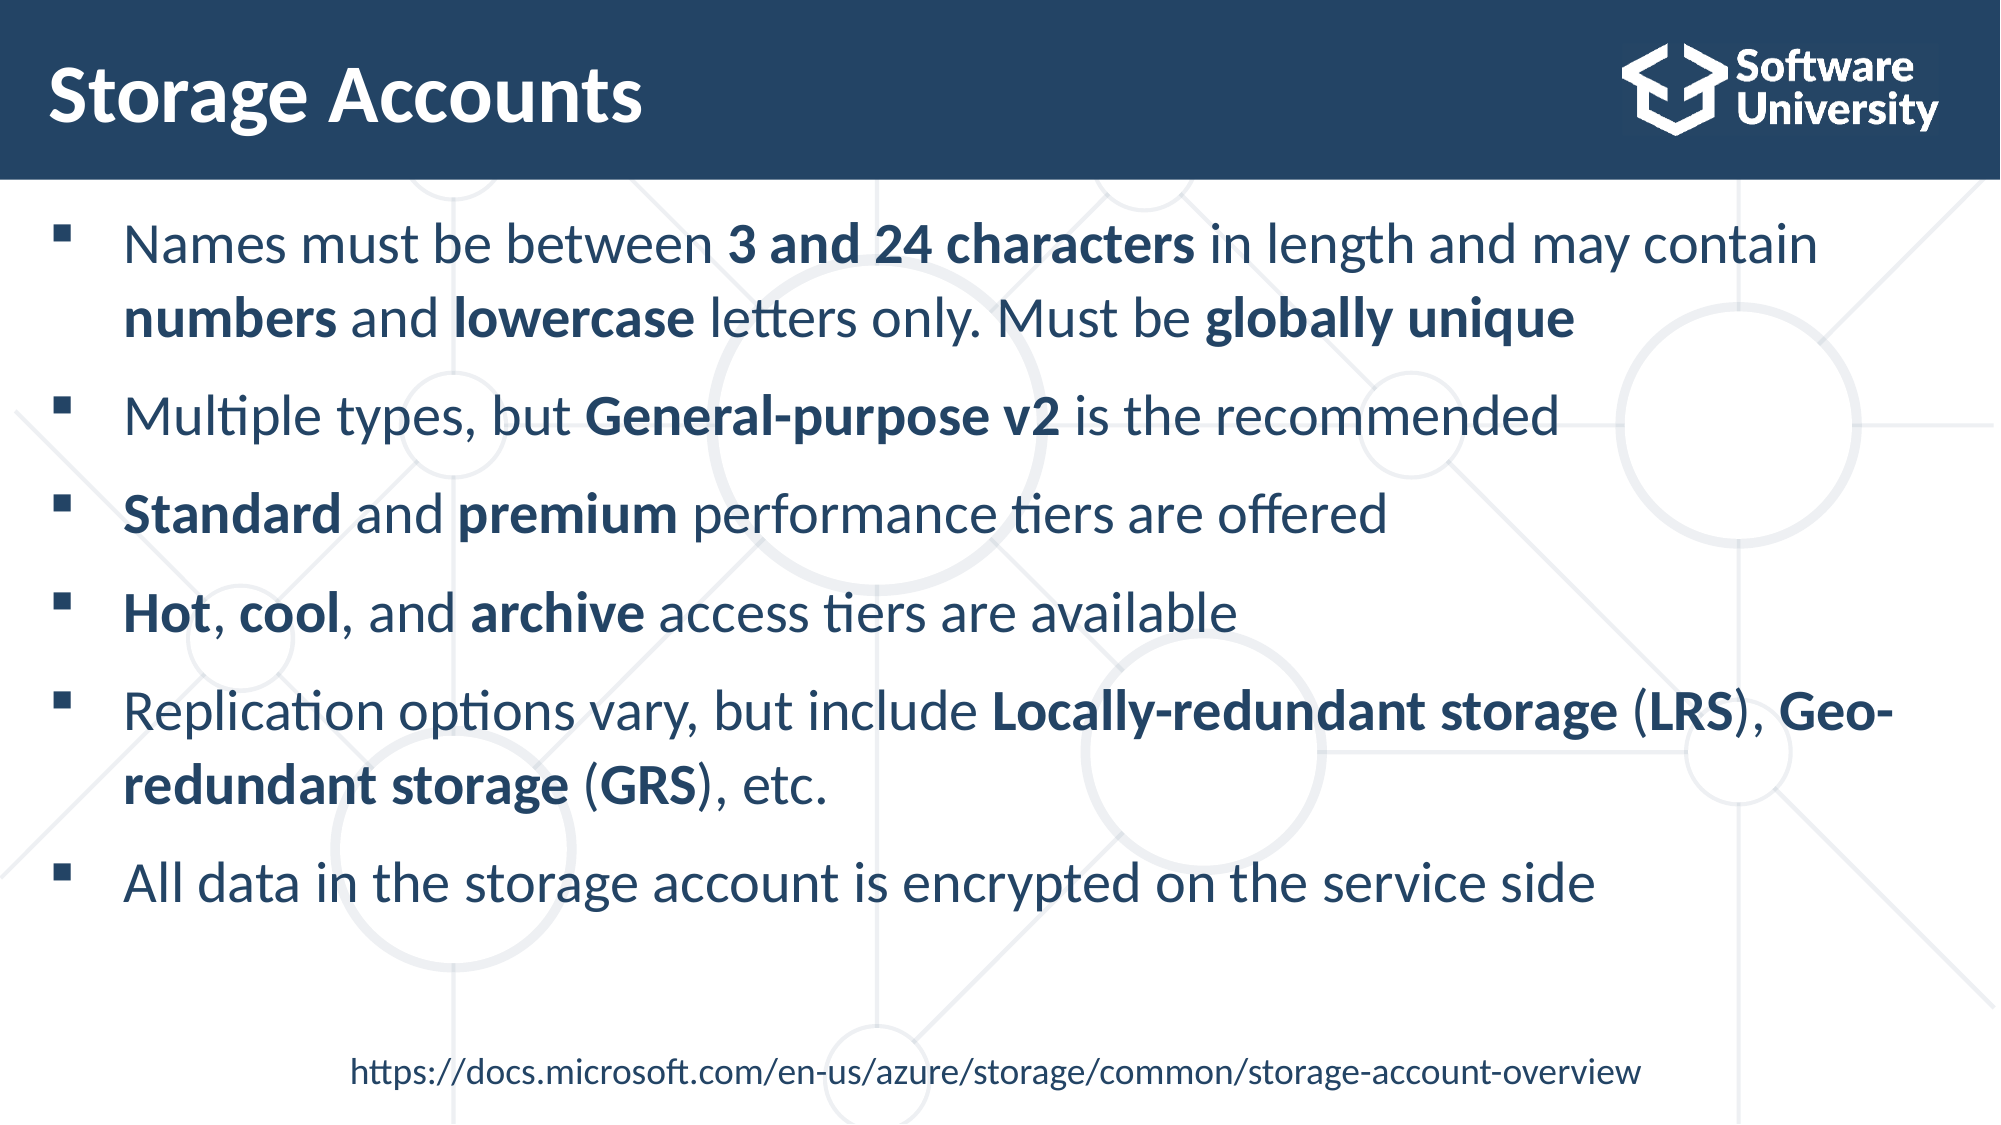

# Storage Accounts
Names must be between 3 and 24 characters in length and may contain numbers and lowercase letters only. Must be globally unique
Multiple types, but General-purpose v2 is the recommended
Standard and premium performance tiers are offered
Hot, cool, and archive access tiers are available
Replication options vary, but include Locally-redundant storage (LRS), Geo-redundant storage (GRS), etc.
All data in the storage account is encrypted on the service side
https://docs.microsoft.com/en-us/azure/storage/common/storage-account-overview